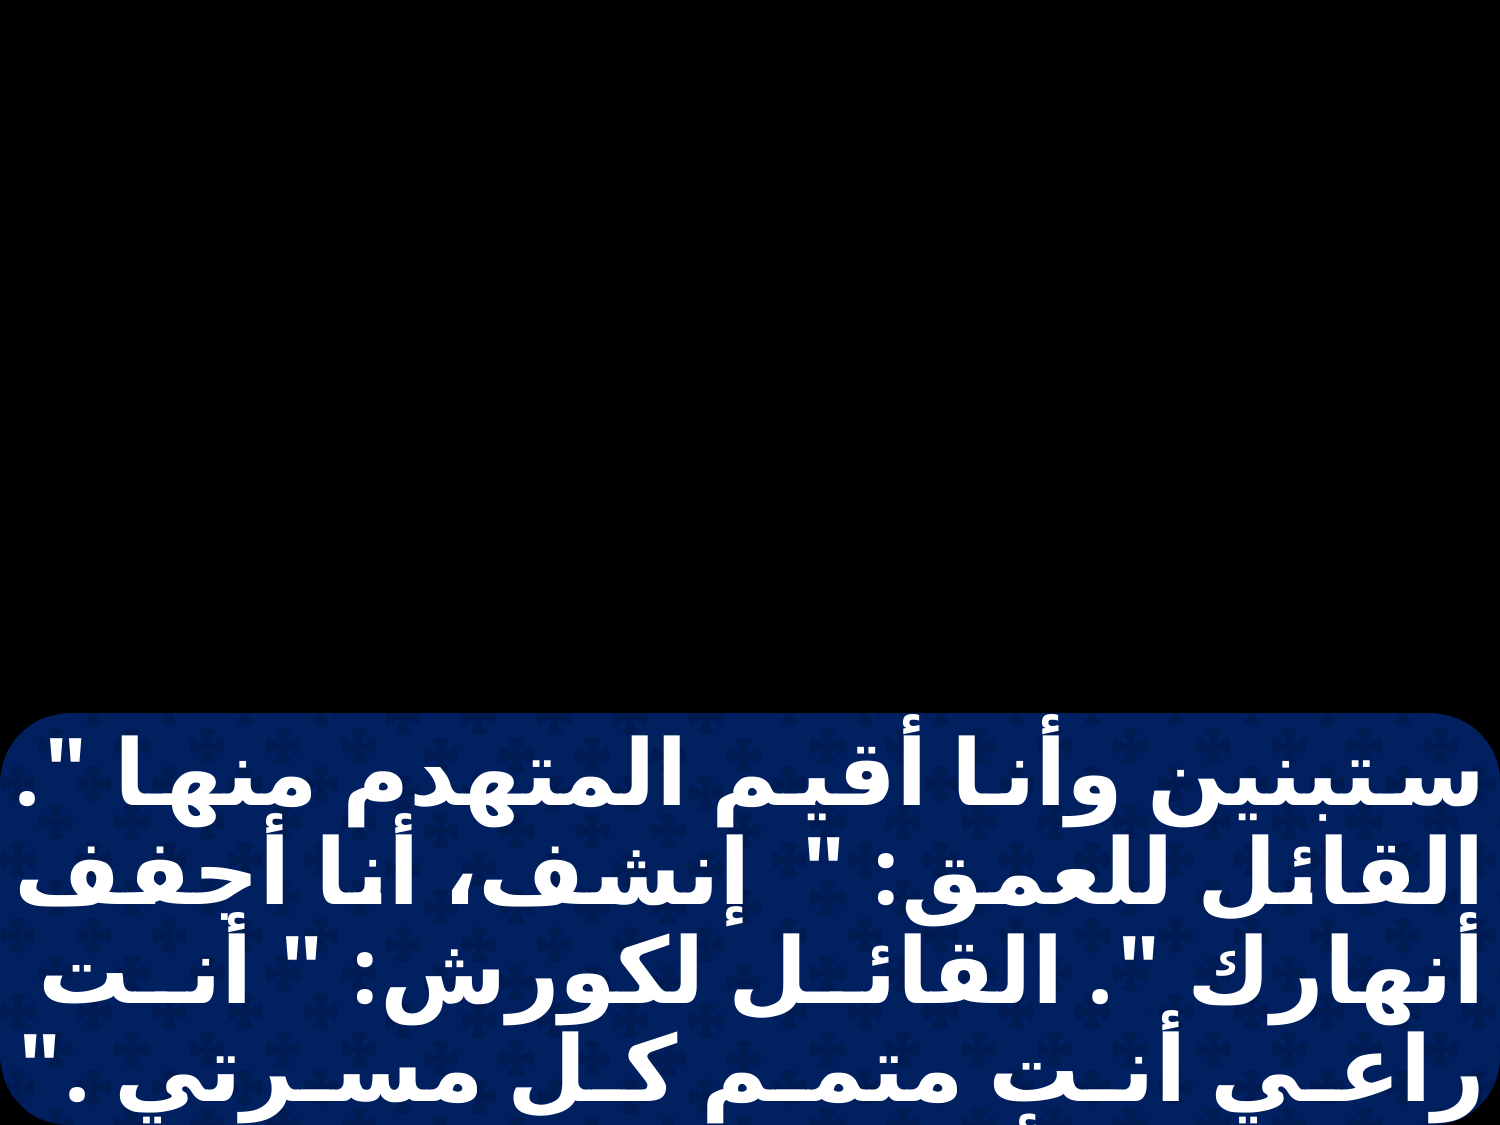

ستبنين وأنا أقيم المتهدم منها ". القائل للعمق: "  إنشف، أنا أجفف أنهارك ". القائل لكورش: " أنت  راعي أنت متمم كل مسرتي ." والقائل لأورشليم:  " ستبنين "، وللهيكل: " ستؤسس ".